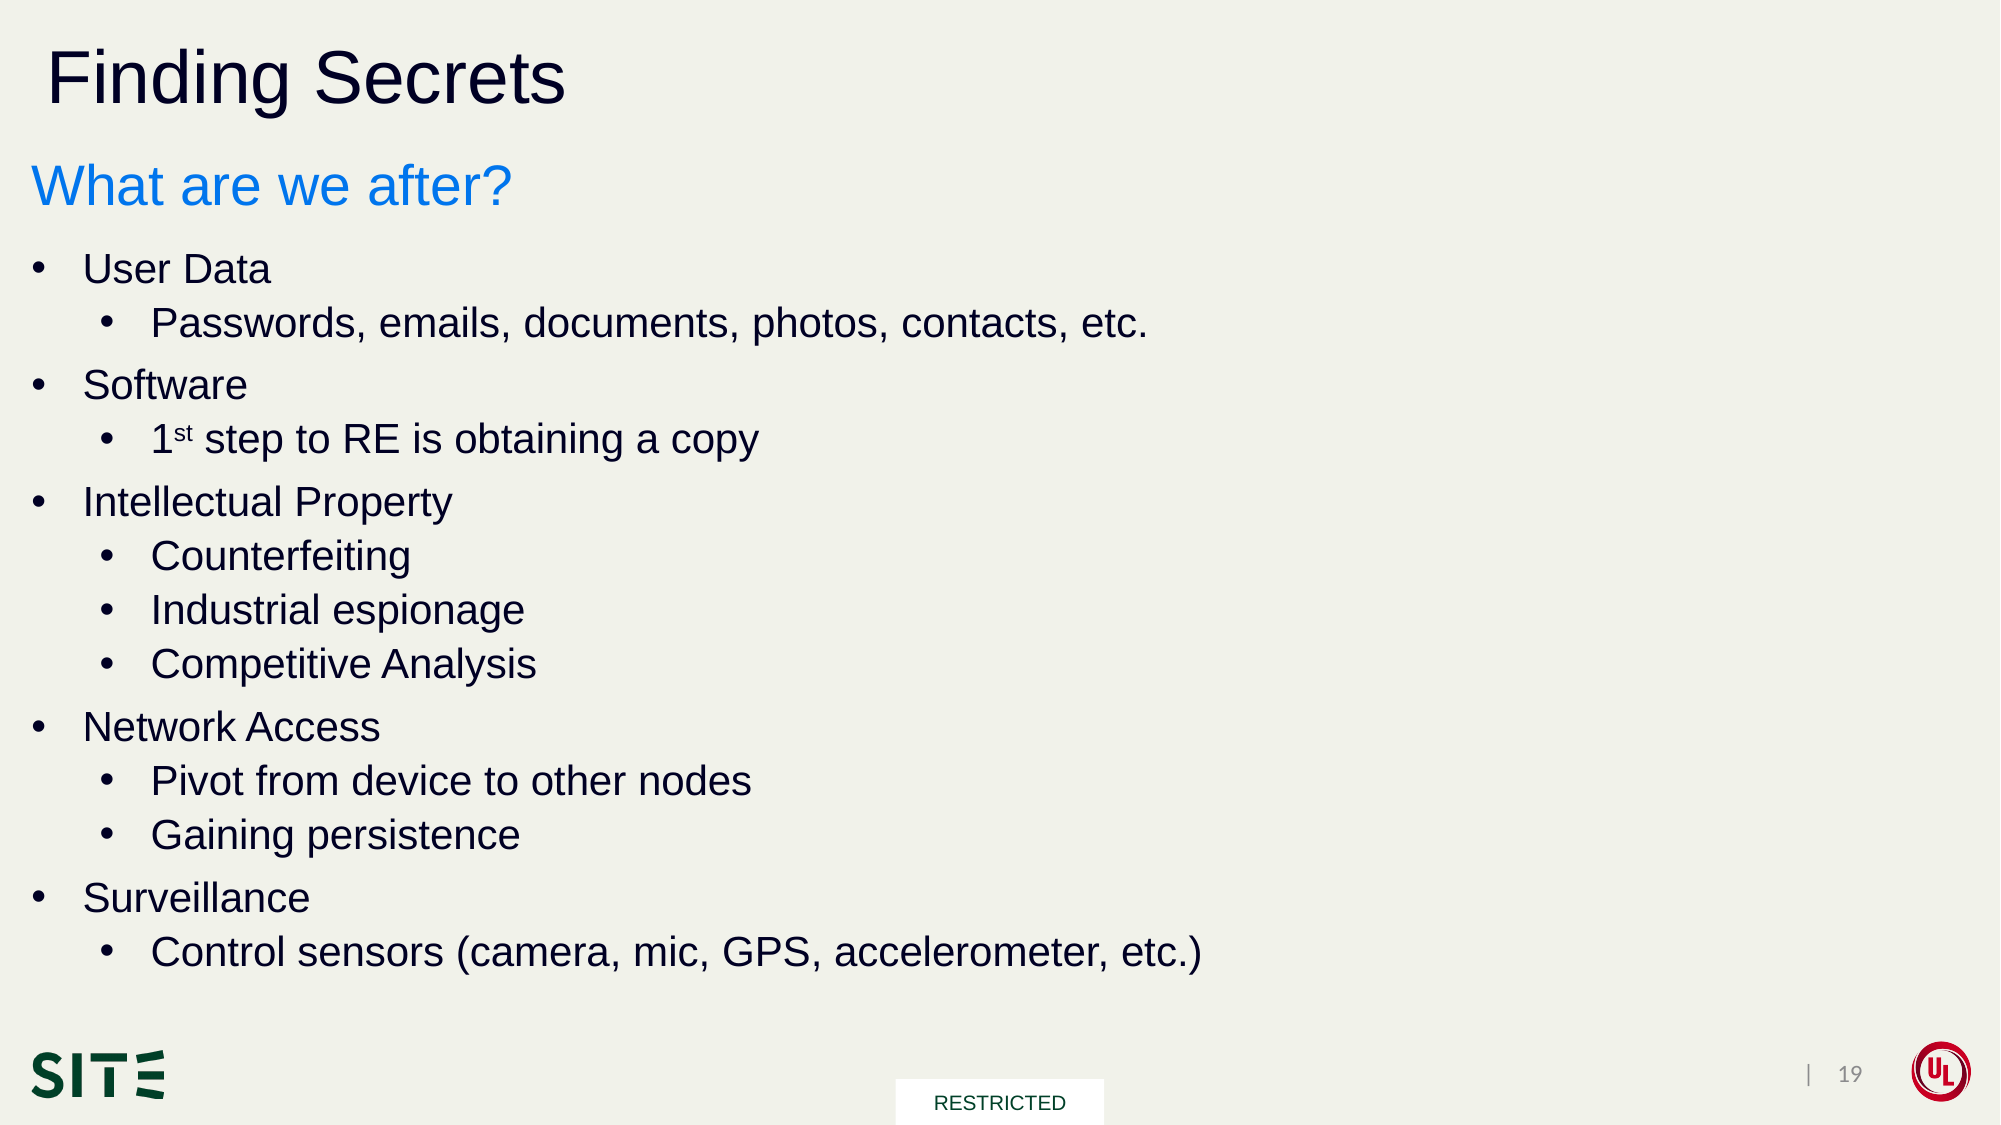

# Finding Secrets
What are we after?
User Data
Passwords, emails, documents, photos, contacts, etc.
Software
1st step to RE is obtaining a copy
Intellectual Property
Counterfeiting
Industrial espionage
Competitive Analysis
Network Access
Pivot from device to other nodes
Gaining persistence
Surveillance
Control sensors (camera, mic, GPS, accelerometer, etc.)

     |    19